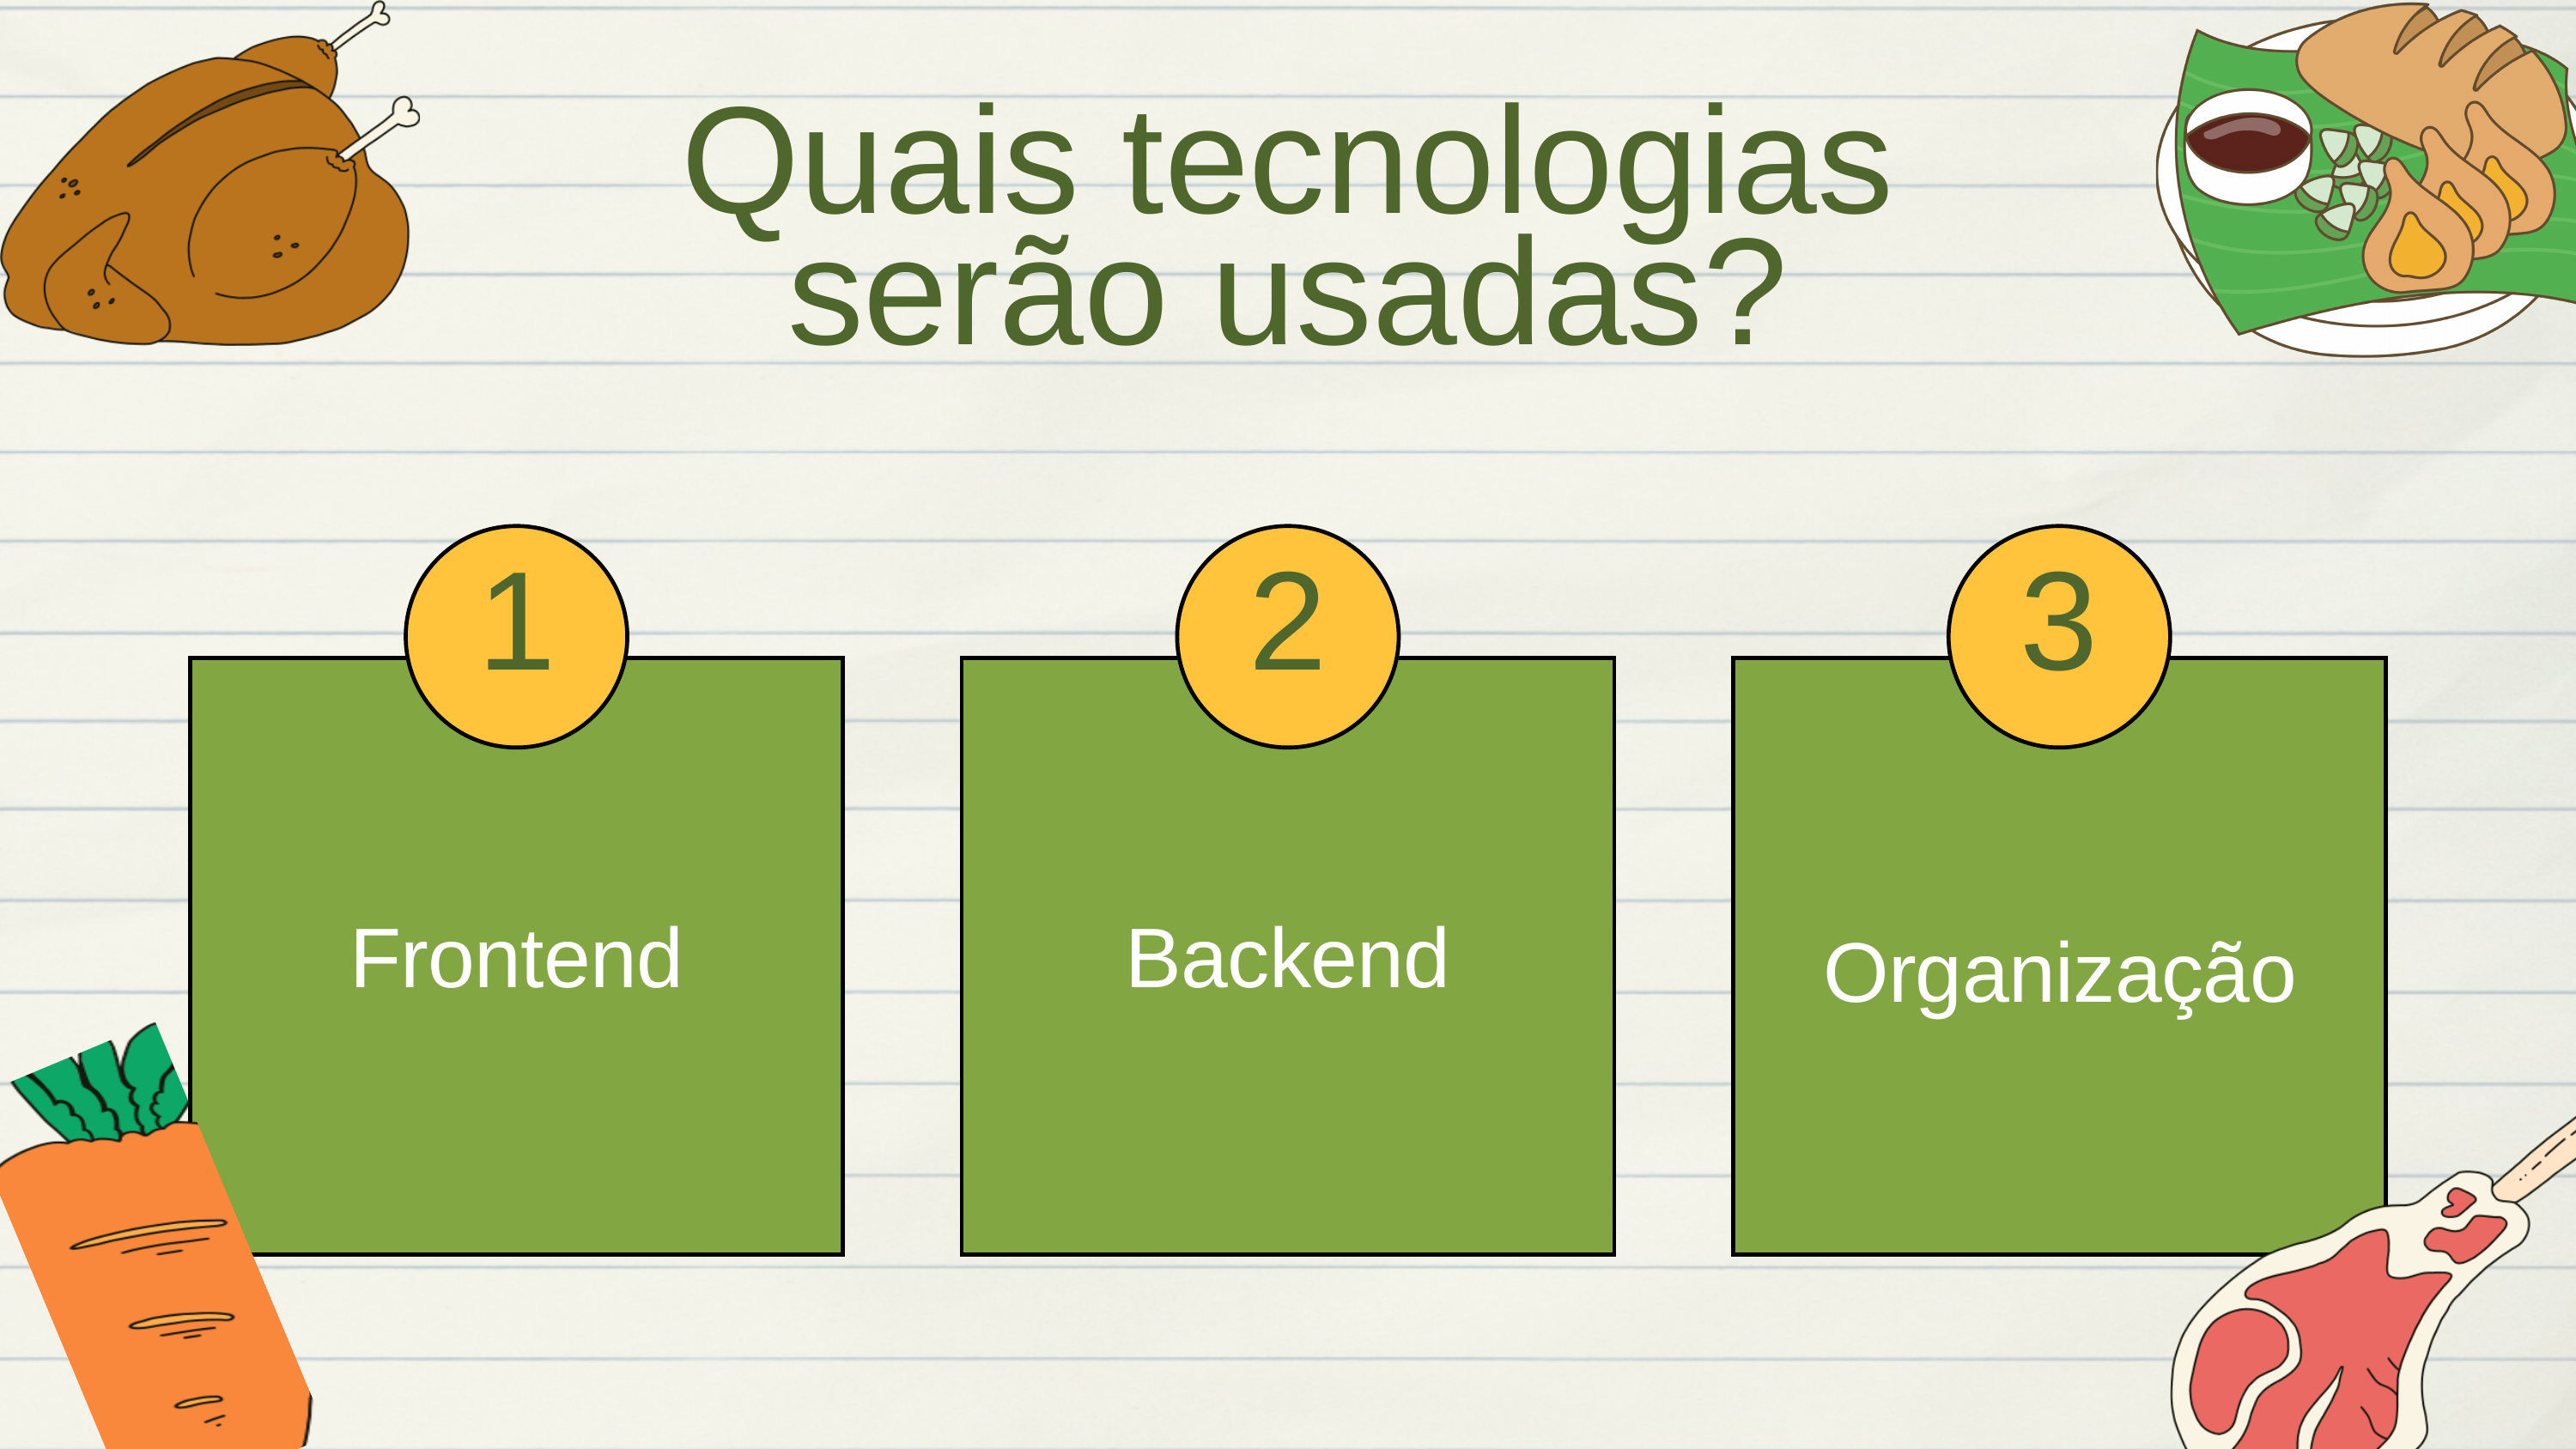

Quais tecnologias serão usadas?

1

2

3

Frontend
Backend
Organização